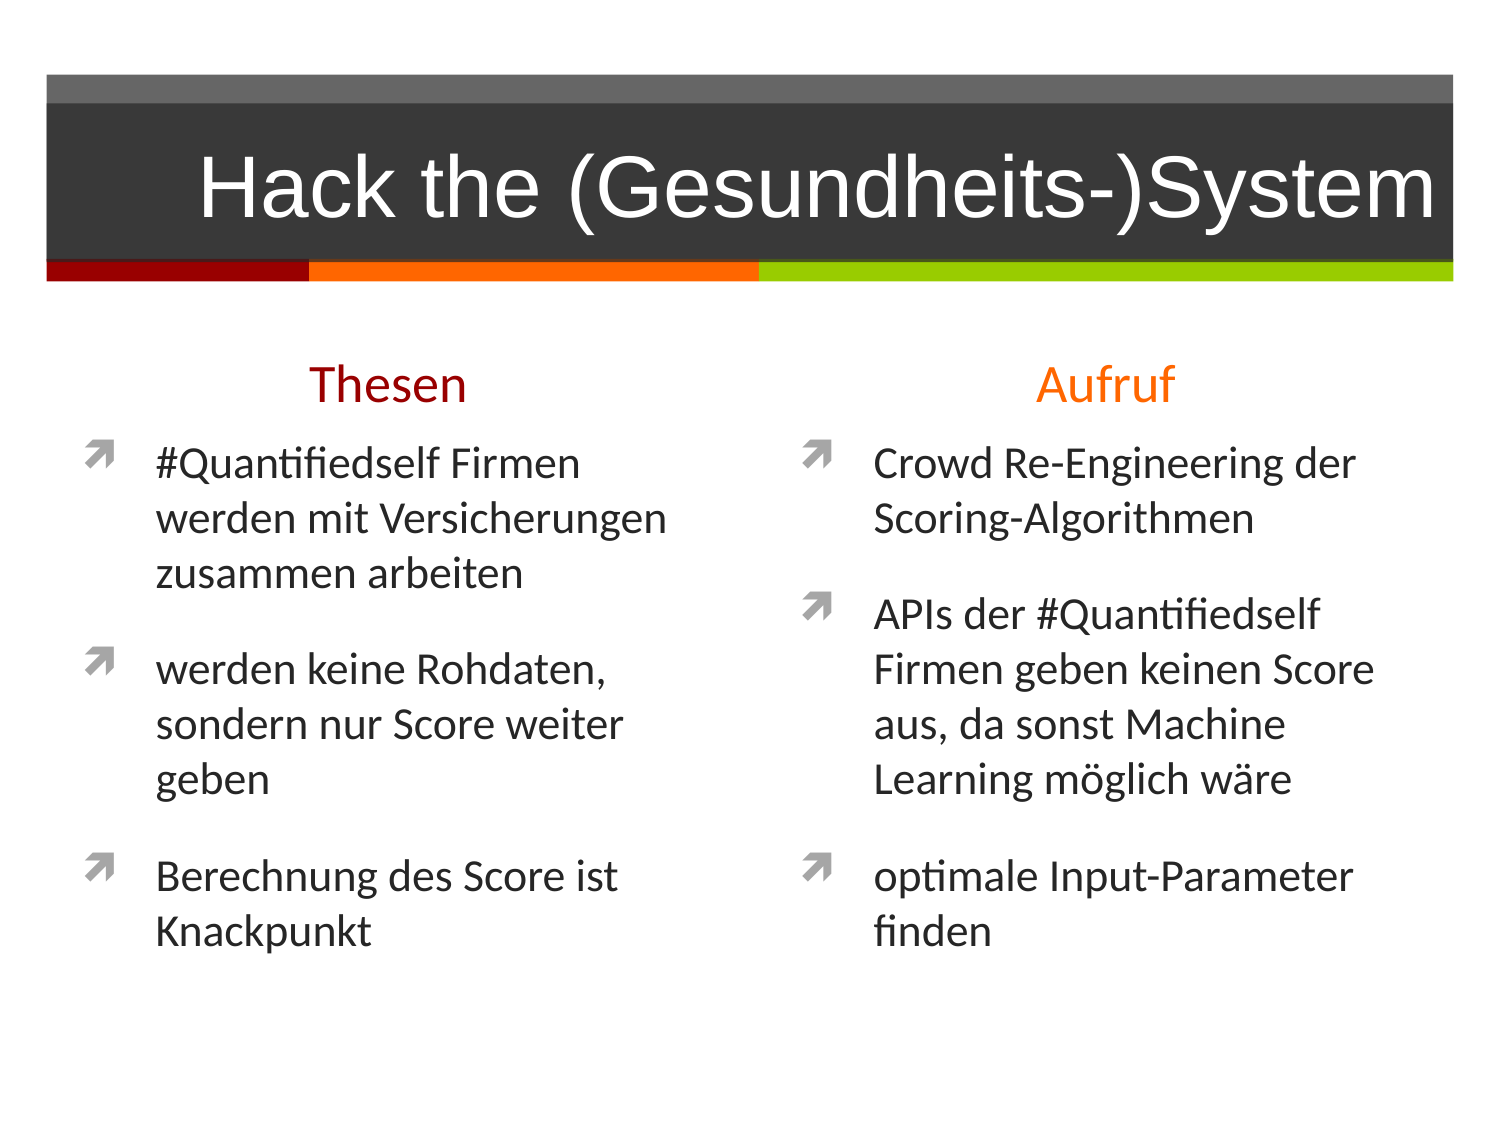

# Hack the (Gesundheits-)System
Thesen
Aufruf
#Quantifiedself Firmen werden mit Versicherungen zusammen arbeiten
werden keine Rohdaten, sondern nur Score weiter geben
Berechnung des Score ist Knackpunkt
Crowd Re-Engineering der Scoring-Algorithmen
APIs der #Quantifiedself Firmen geben keinen Score aus, da sonst Machine Learning möglich wäre
optimale Input-Parameter finden